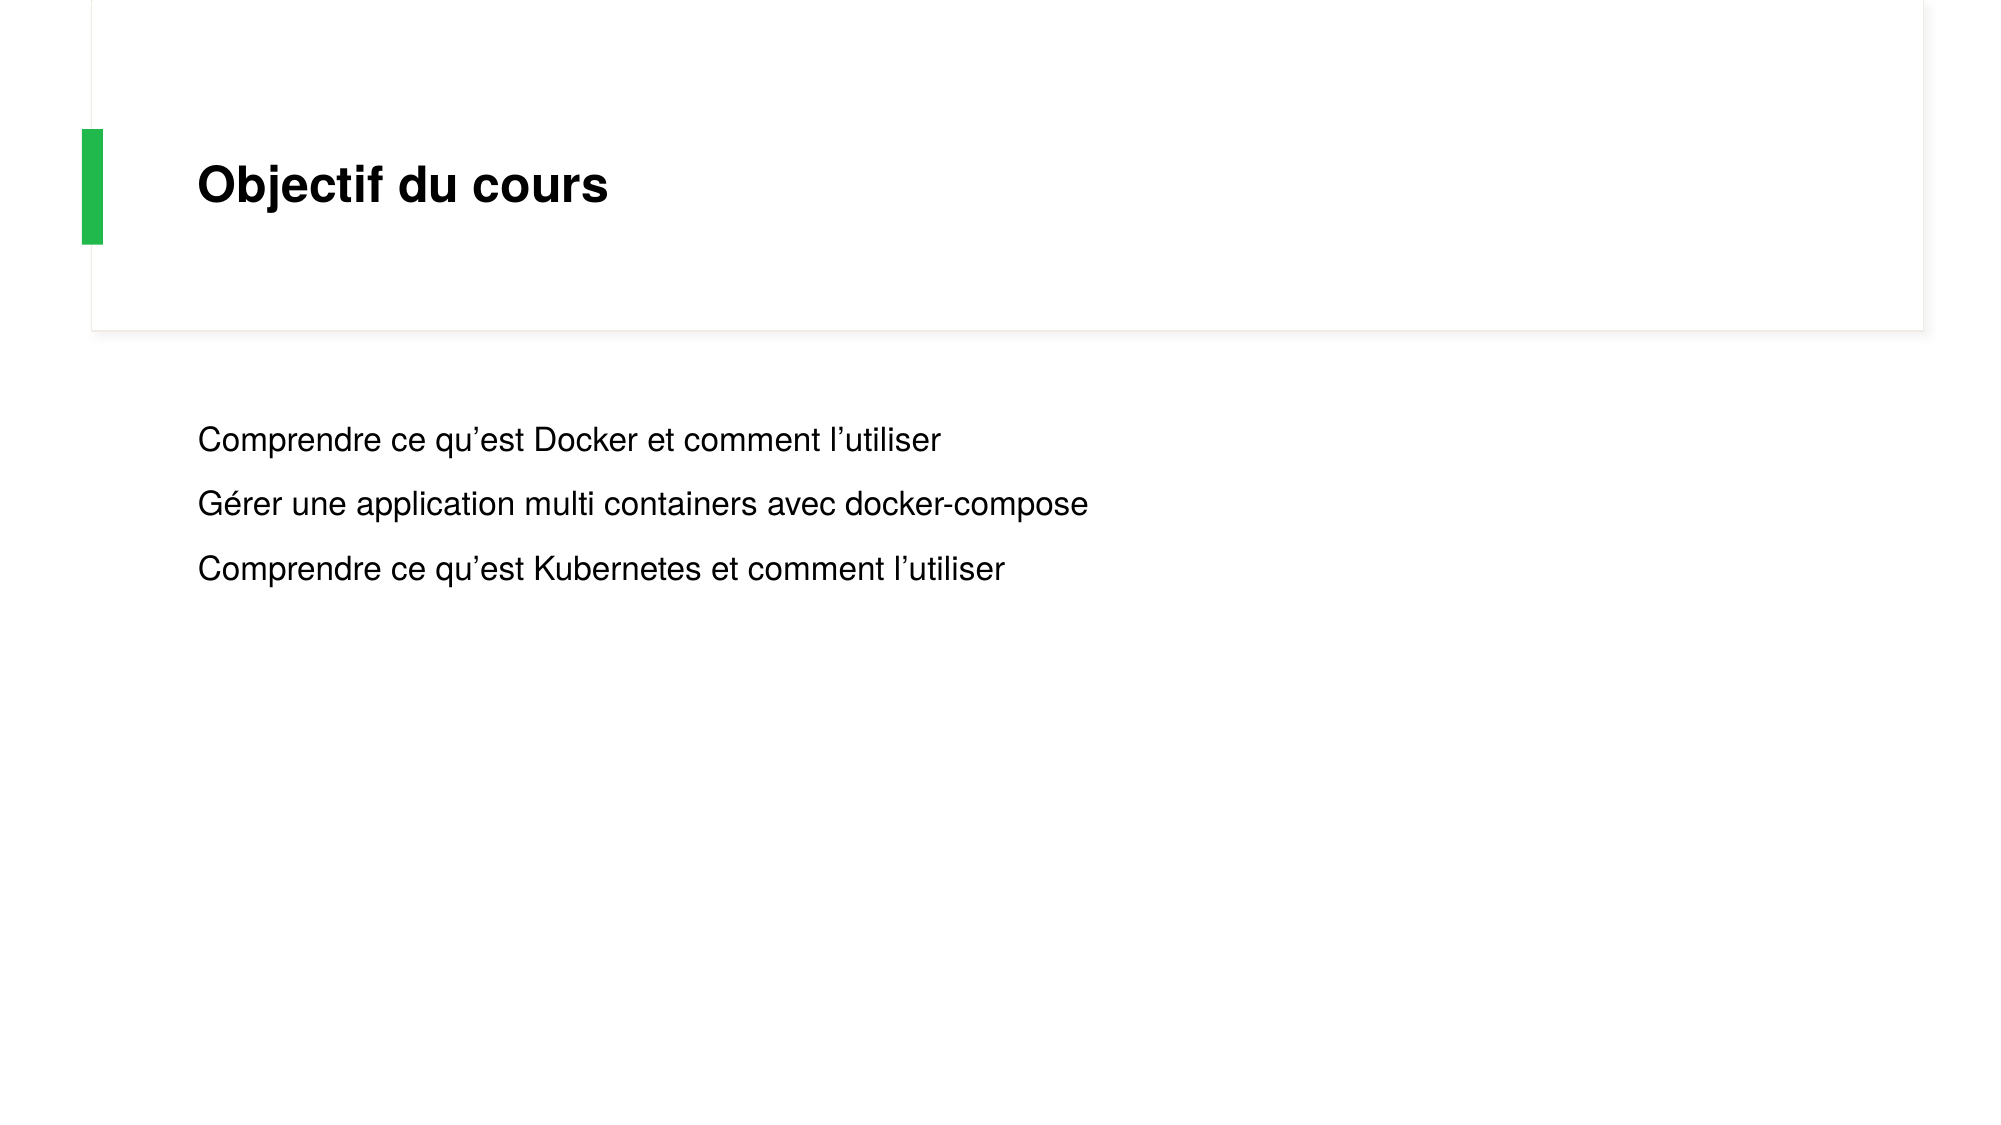

# Objectif du cours
Comprendre ce qu’est Docker et comment l’utiliser
Gérer une application multi containers avec docker-compose
Comprendre ce qu’est Kubernetes et comment l’utiliser